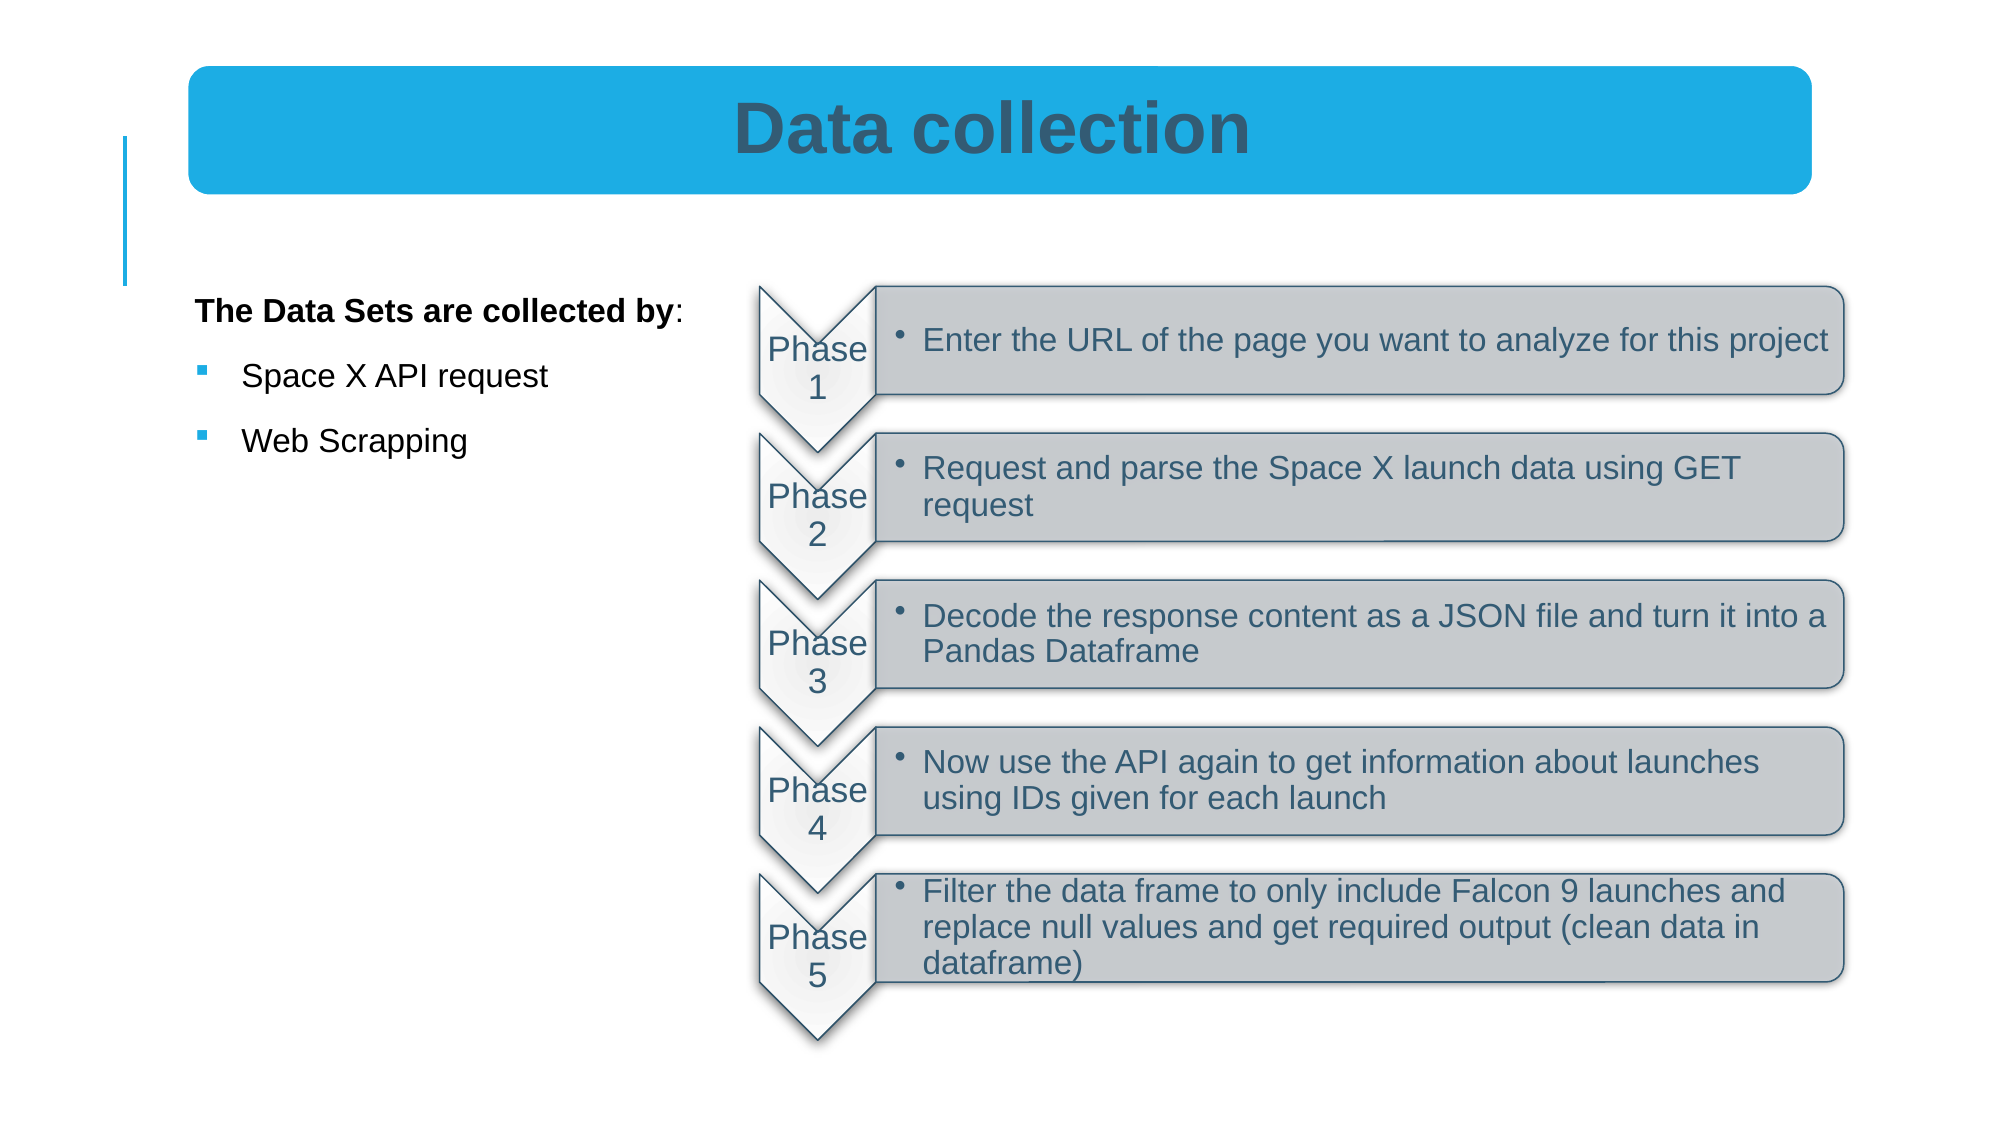

Data collection
The Data Sets are collected by:
Space X API request
Web Scrapping
Phase 1
Enter the URL of the page you want to analyze for this project
Phase 2
Request and parse the Space X launch data using GET request
Phase 3
Decode the response content as a JSON file and turn it into a Pandas Dataframe
Phase 4
Now use the API again to get information about launches using IDs given for each launch
Phase 5
Filter the data frame to only include Falcon 9 launches and replace null values and get required output (clean data in dataframe)